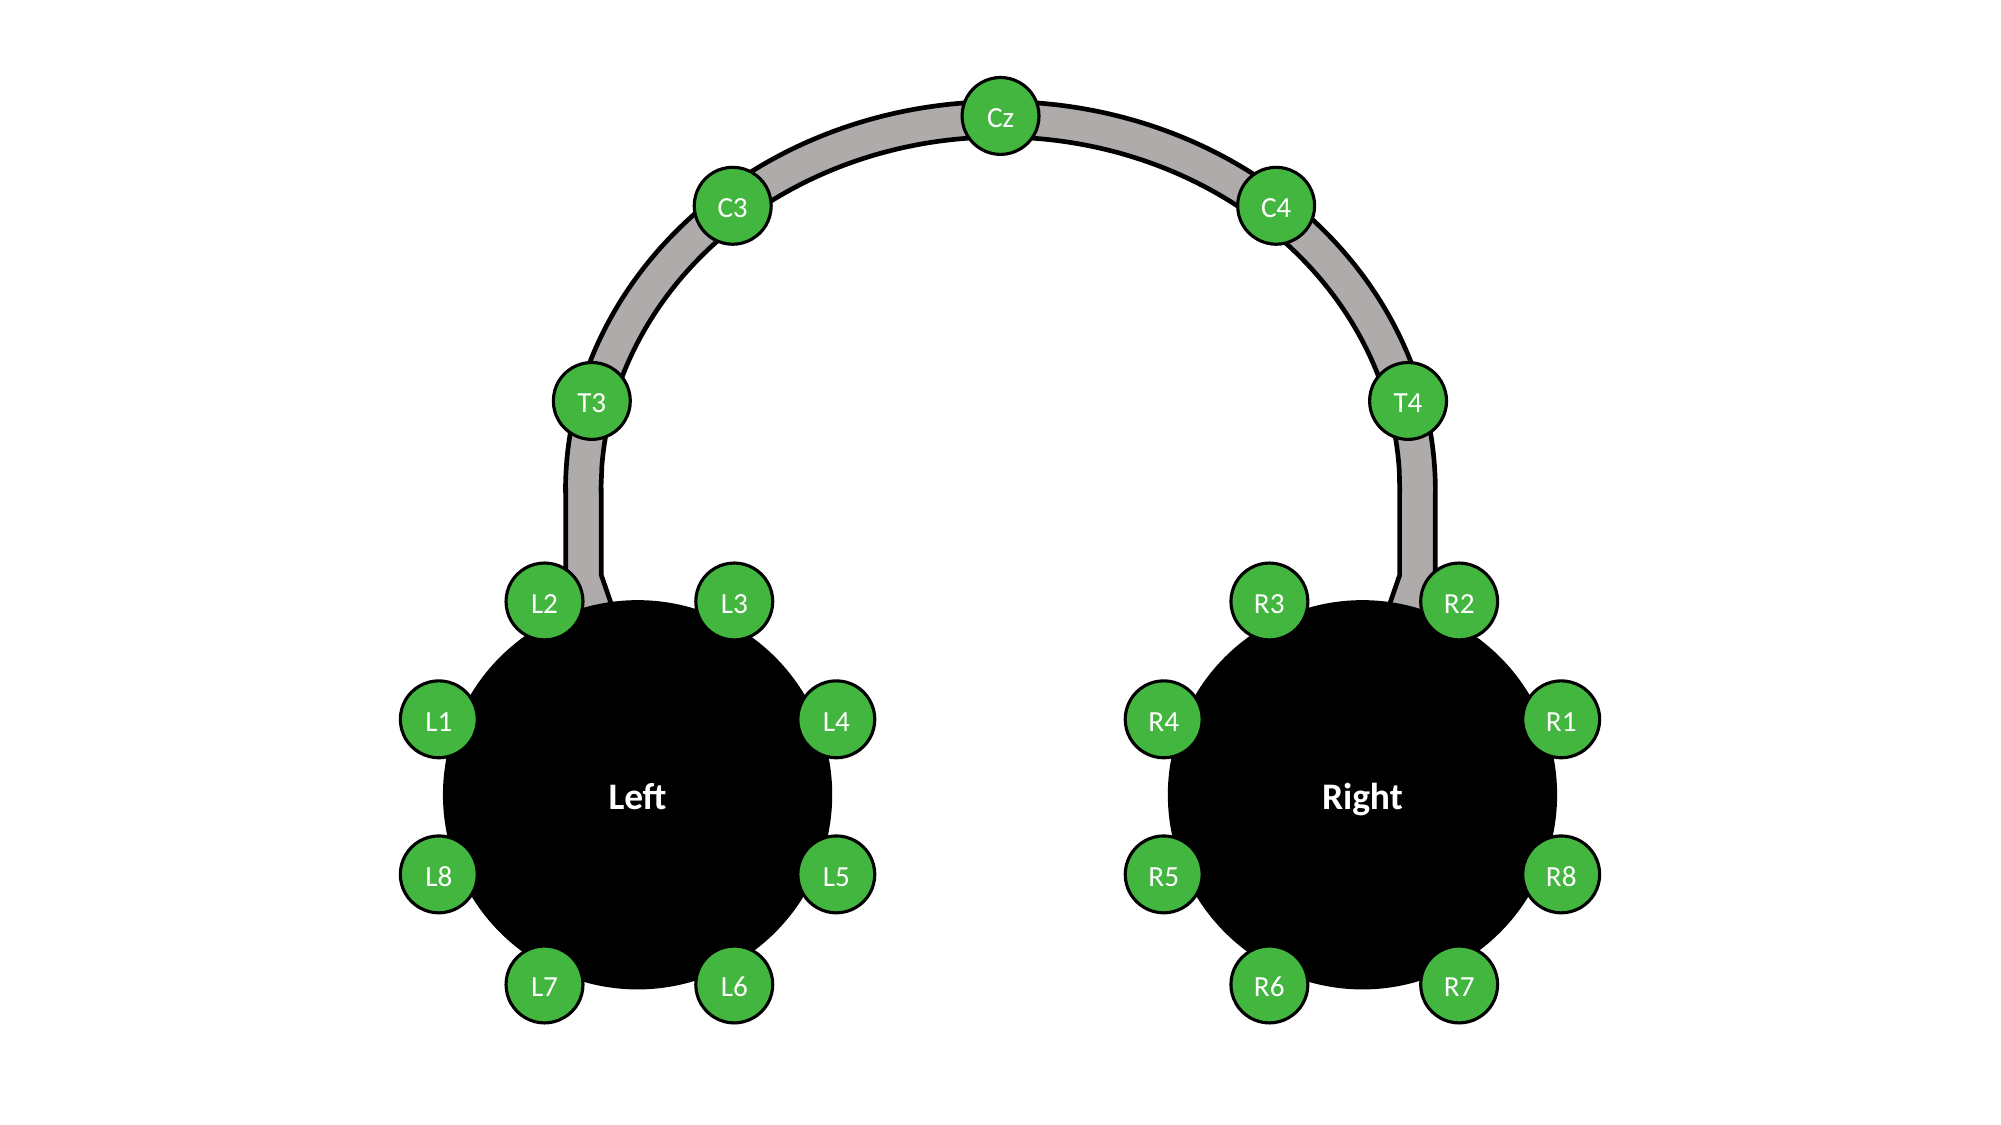

Cz

C3
C4
T3
T4
L2
L3
R3
R2
Left
Right
L1
L4
R4
R1
L8
L5
R5
R8
L7
L6
R6
R7